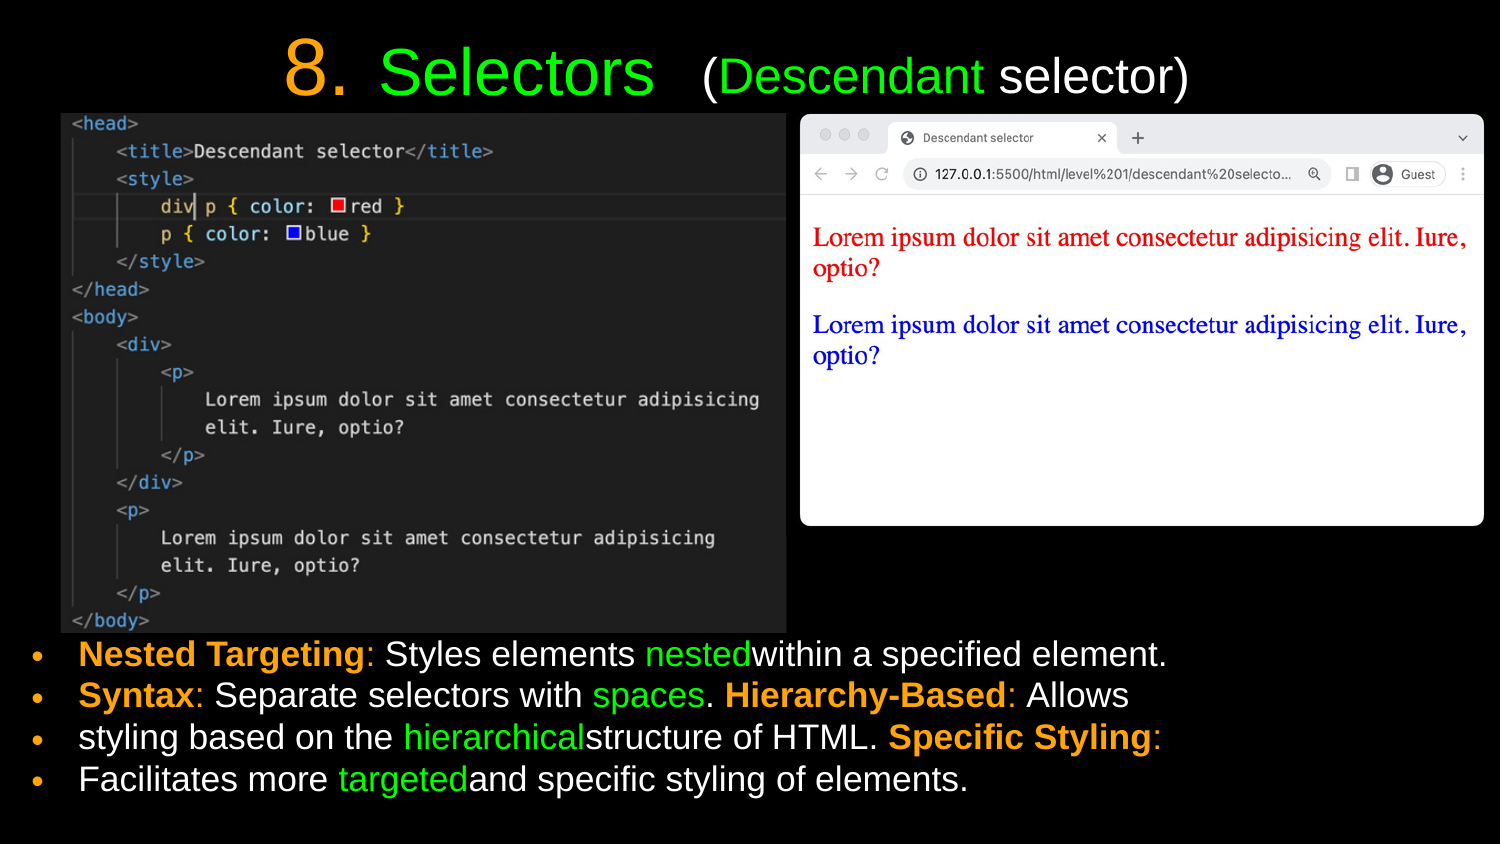

8.
Selectors
(Descendant selector)

Nested Targeting: Styles elements nestedwithin a specified element. Syntax: Separate selectors with spaces. Hierarchy-Based: Allows styling based on the hierarchicalstructure of HTML. Specific Styling: Facilitates more targetedand specific styling of elements.
• • • •